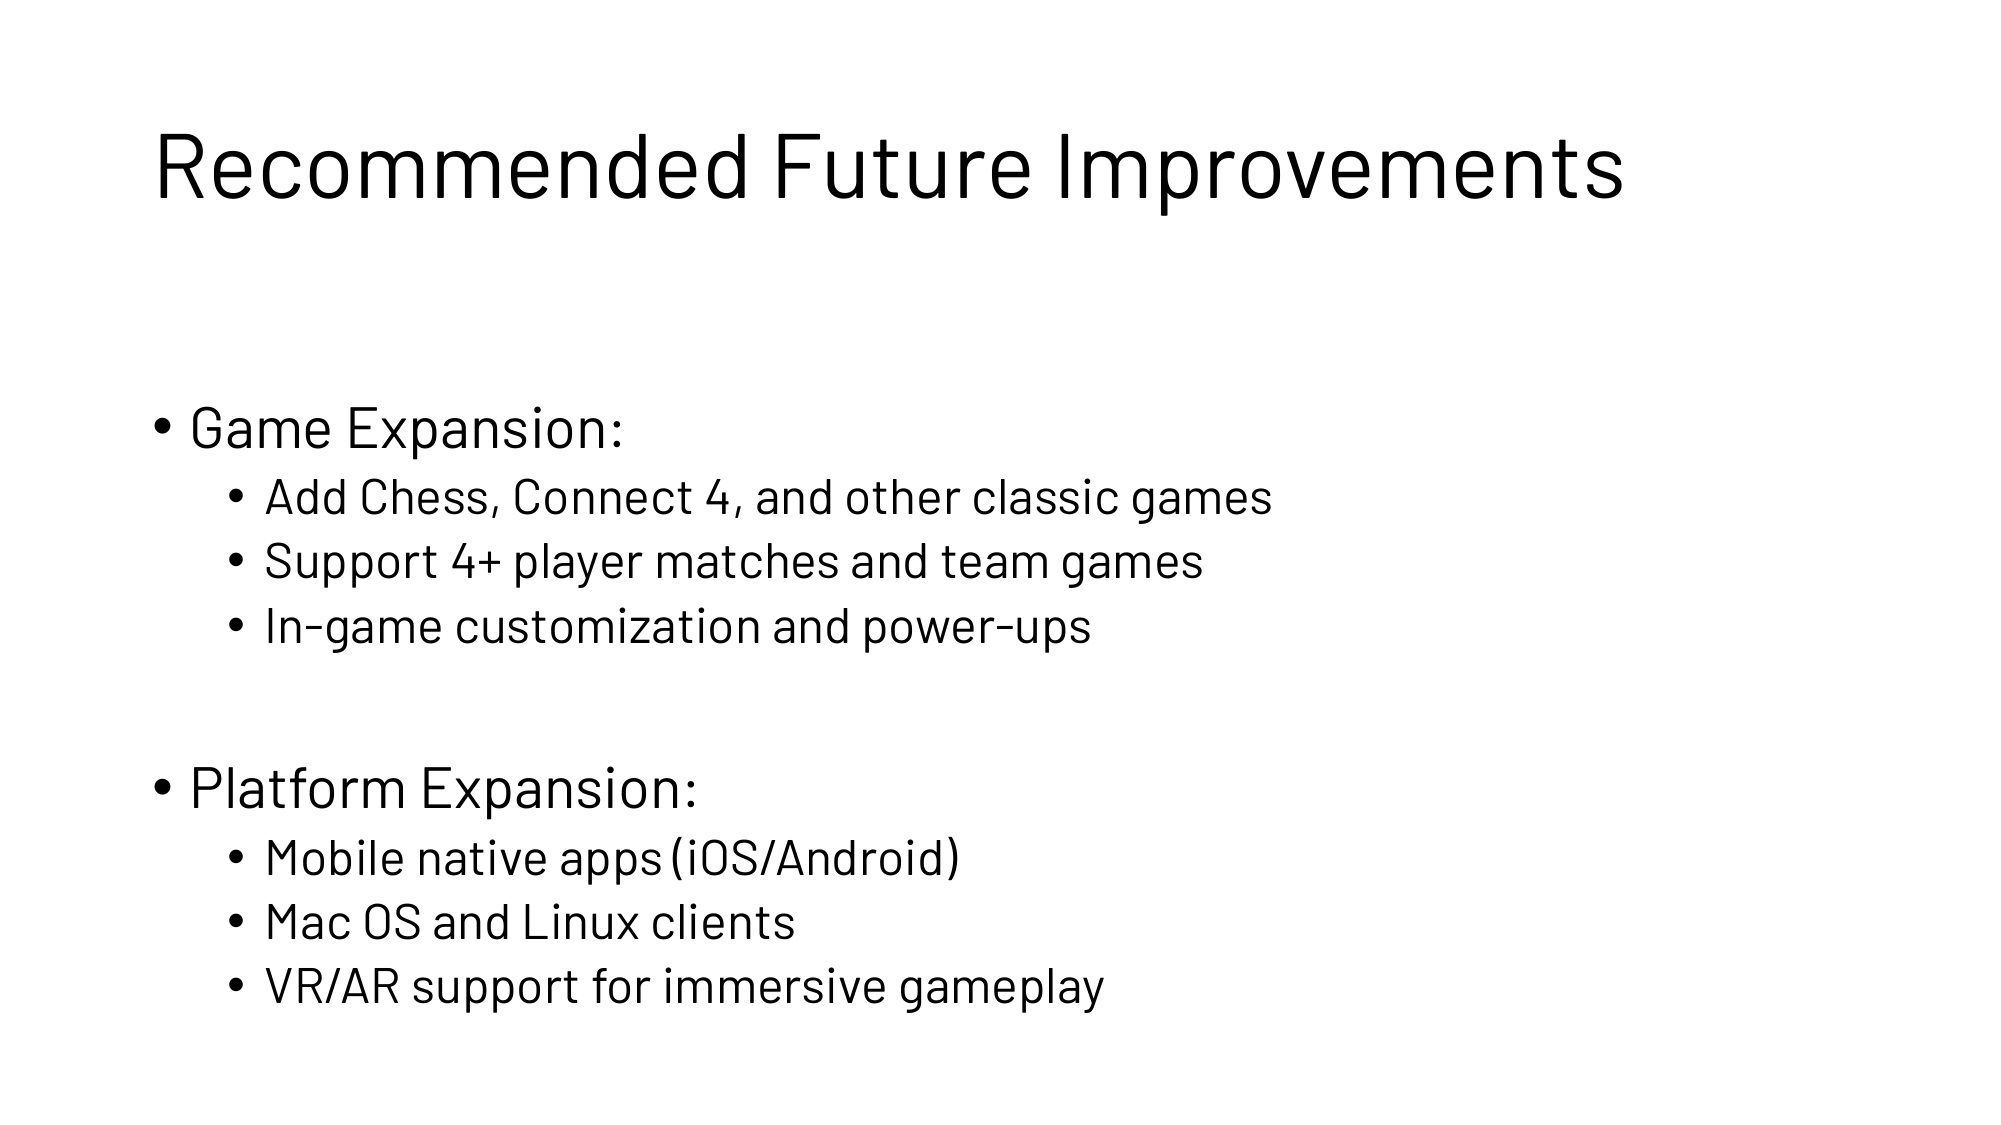

# Recommended Future Improvements

Game Expansion:
Add Chess, Connect 4, and other classic games
Support 4+ player matches and team games
In-game customization and power-ups

Platform Expansion:
Mobile native apps (iOS/Android)
Mac OS and Linux clients
VR/AR support for immersive gameplay

Infrastructure Scaling:
PostgreSQL for production-grade database
Multi-region deployment for global access
Kubernetes orchestration for auto-scaling
CDN integration for static assets

Blockchain Evolution:
Mainnet deployment with real value tokens
NFT achievements and collectibles
DAO governance for community decisions

Advanced Features:
Deep learning AI opponents
Live video streaming and spectating
In-app purchases and cosmetics shop
Premium battle pass system

Monitoring Enhancement:
Machine learning-based anomaly detection
Real-time alerting via SMS/Slack